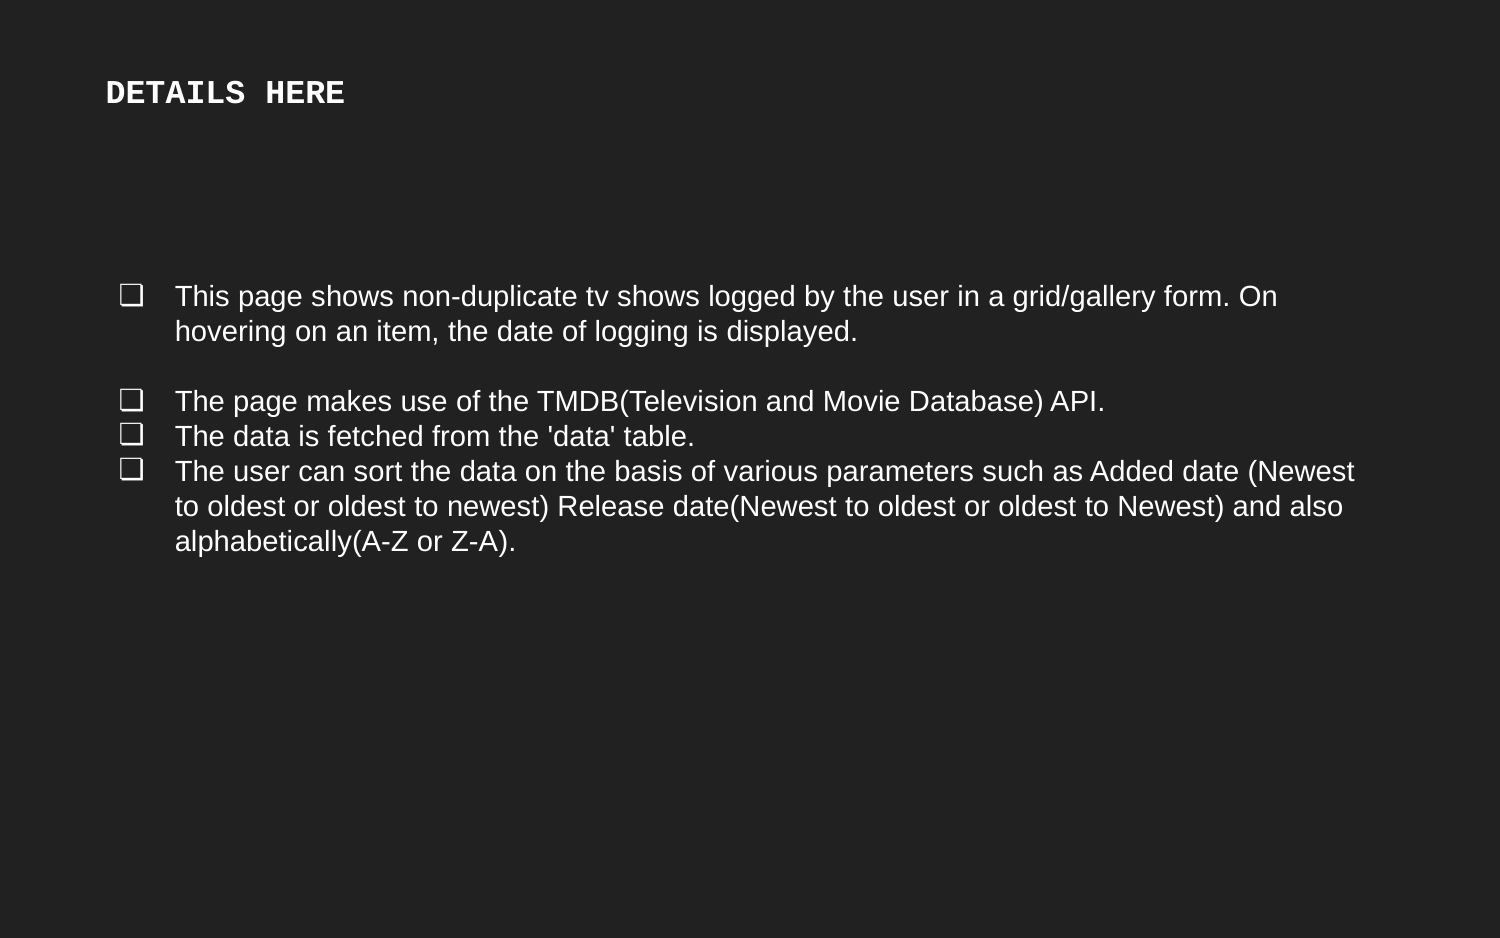

DETAILS HERE
This page shows non-duplicate tv shows logged by the user in a grid/gallery form. On hovering on an item, the date of logging is displayed.

The page makes use of the TMDB(Television and Movie Database) API.
The data is fetched from the 'data' table.
The user can sort the data on the basis of various parameters such as Added date (Newest to oldest or oldest to newest) Release date(Newest to oldest or oldest to Newest) and also alphabetically(A-Z or Z-A).